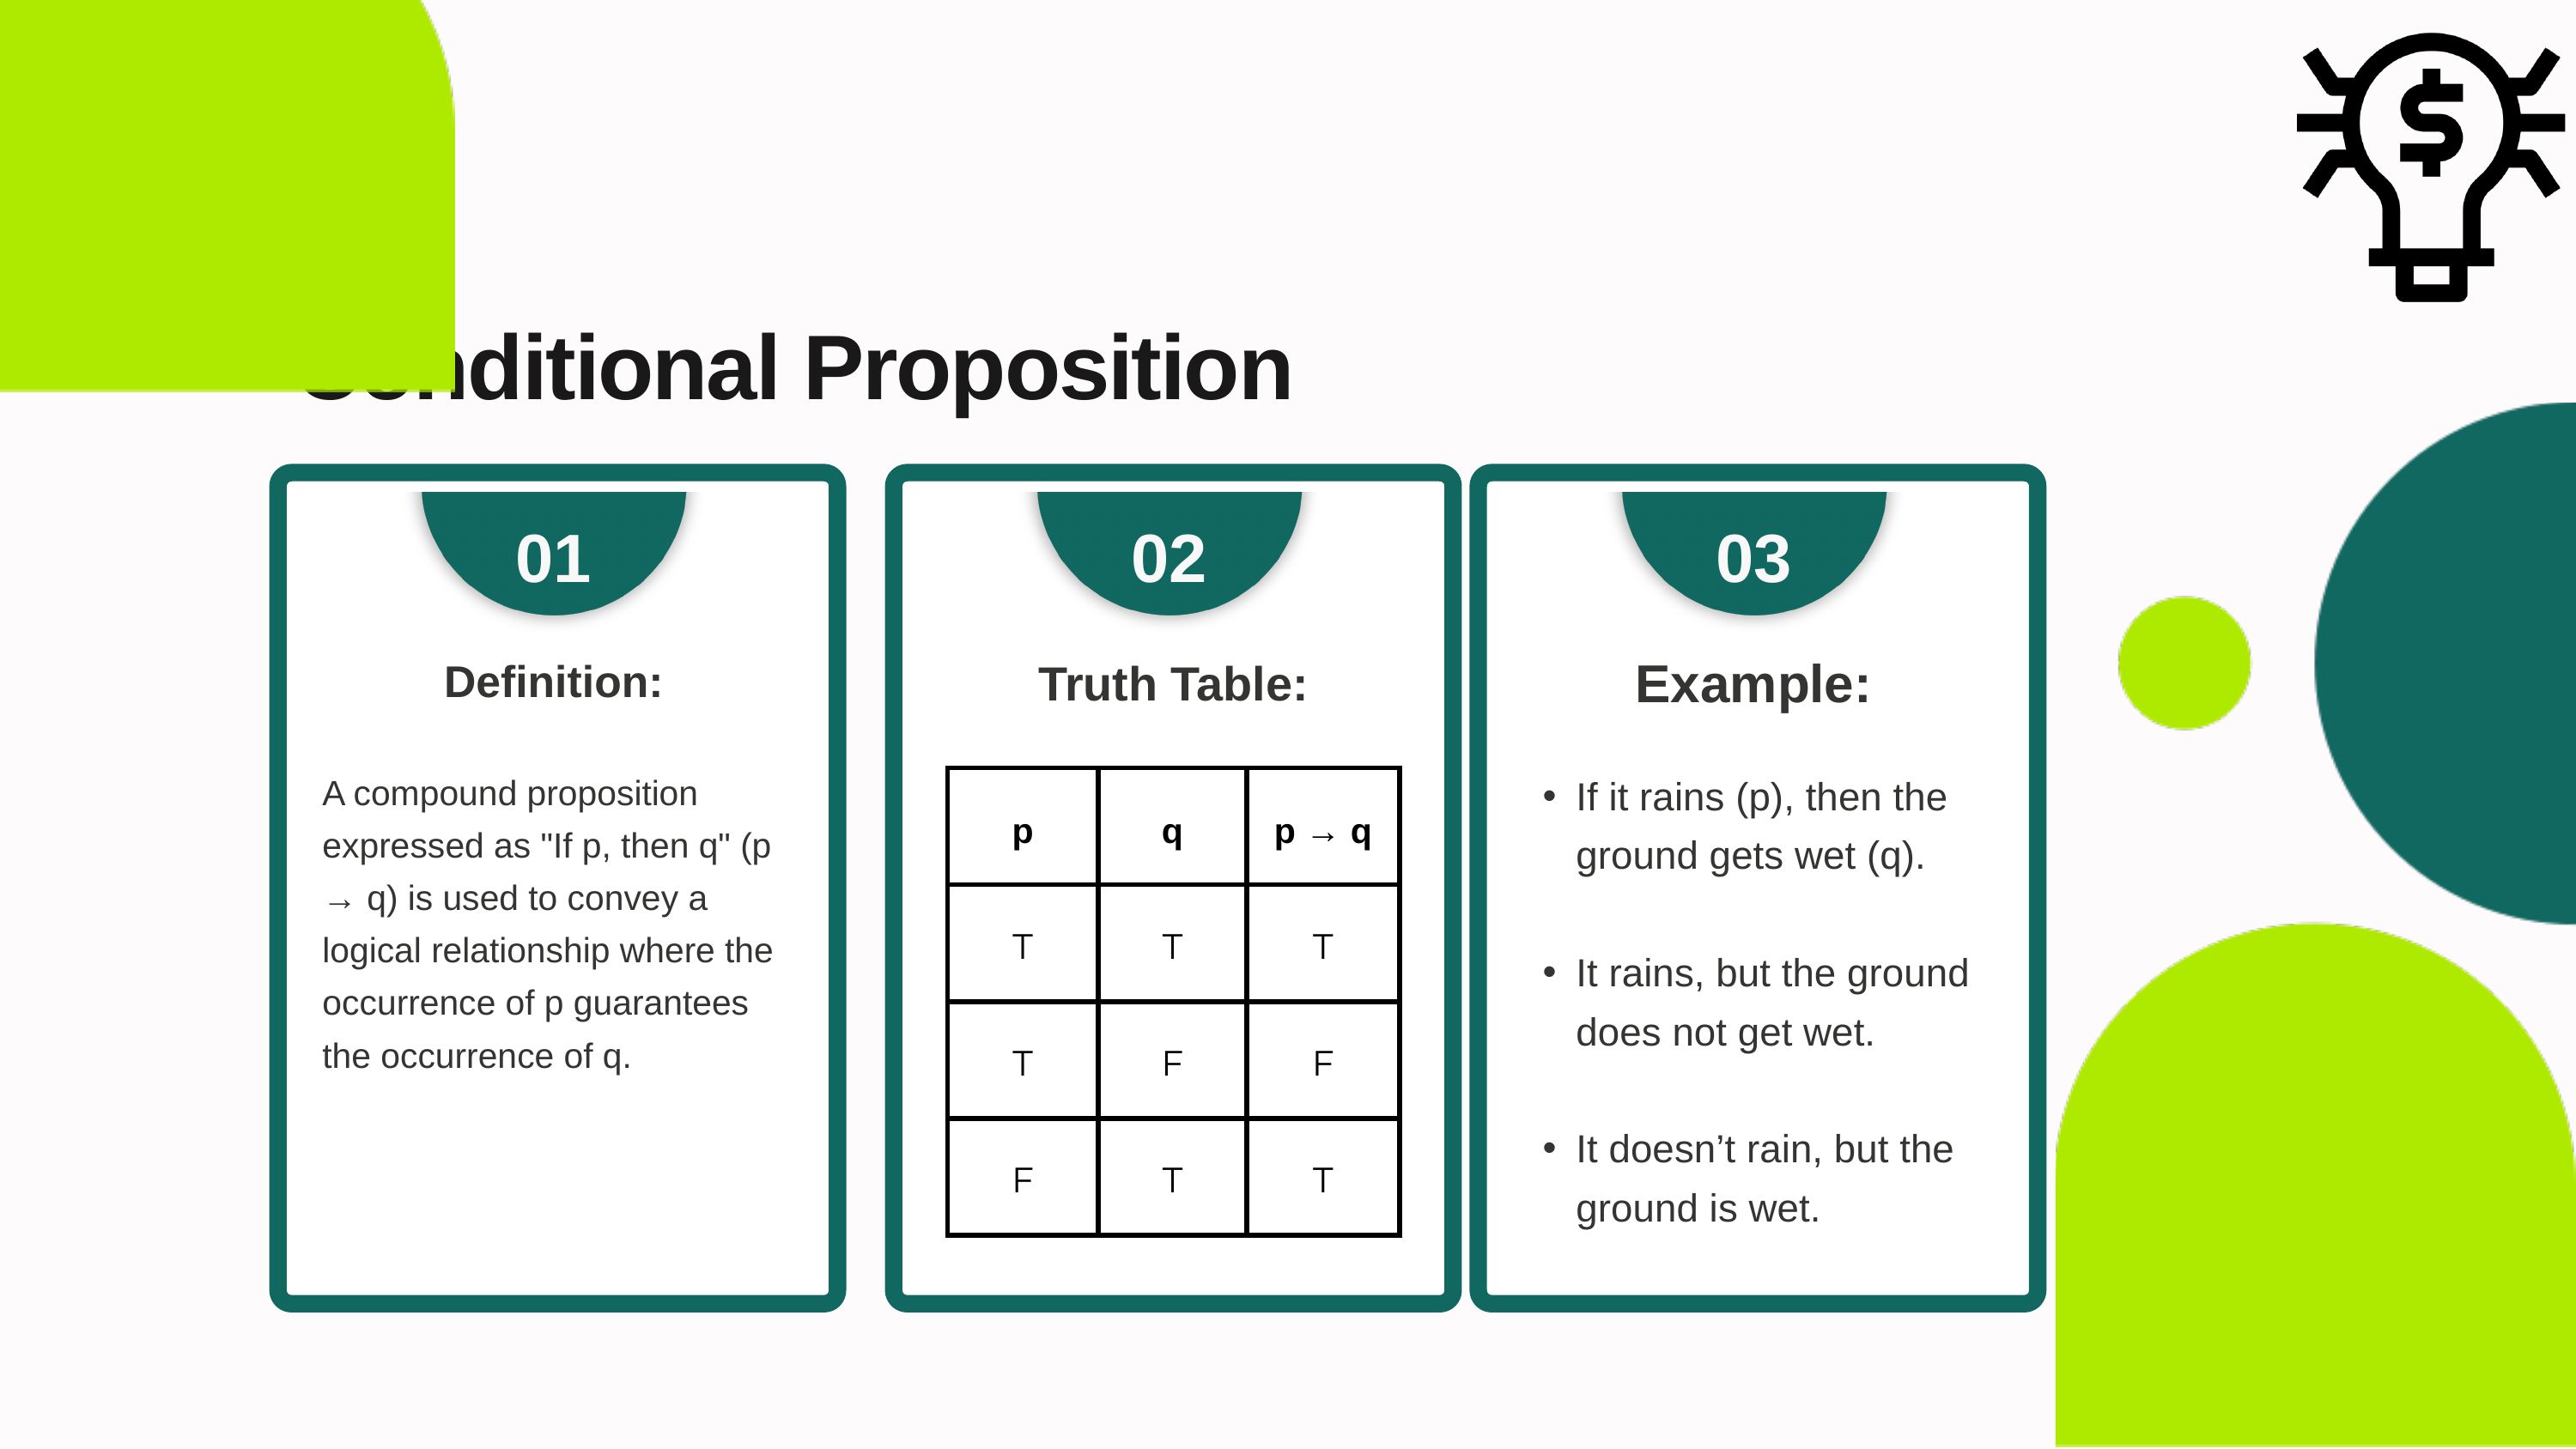

Conditional Proposition

01
02
03
Example:
Definition:
Truth Table:
A compound proposition expressed as "If p, then q" (p → q) is used to convey a logical relationship where the occurrence of p guarantees the occurrence of q.
If it rains (p), then the ground gets wet (q).

It rains, but the ground does not get wet.

It doesn’t rain, but the ground is wet.
| p | q | p → q |
| --- | --- | --- |
| T | T | T |
| T | F | F |
| F | T | T |